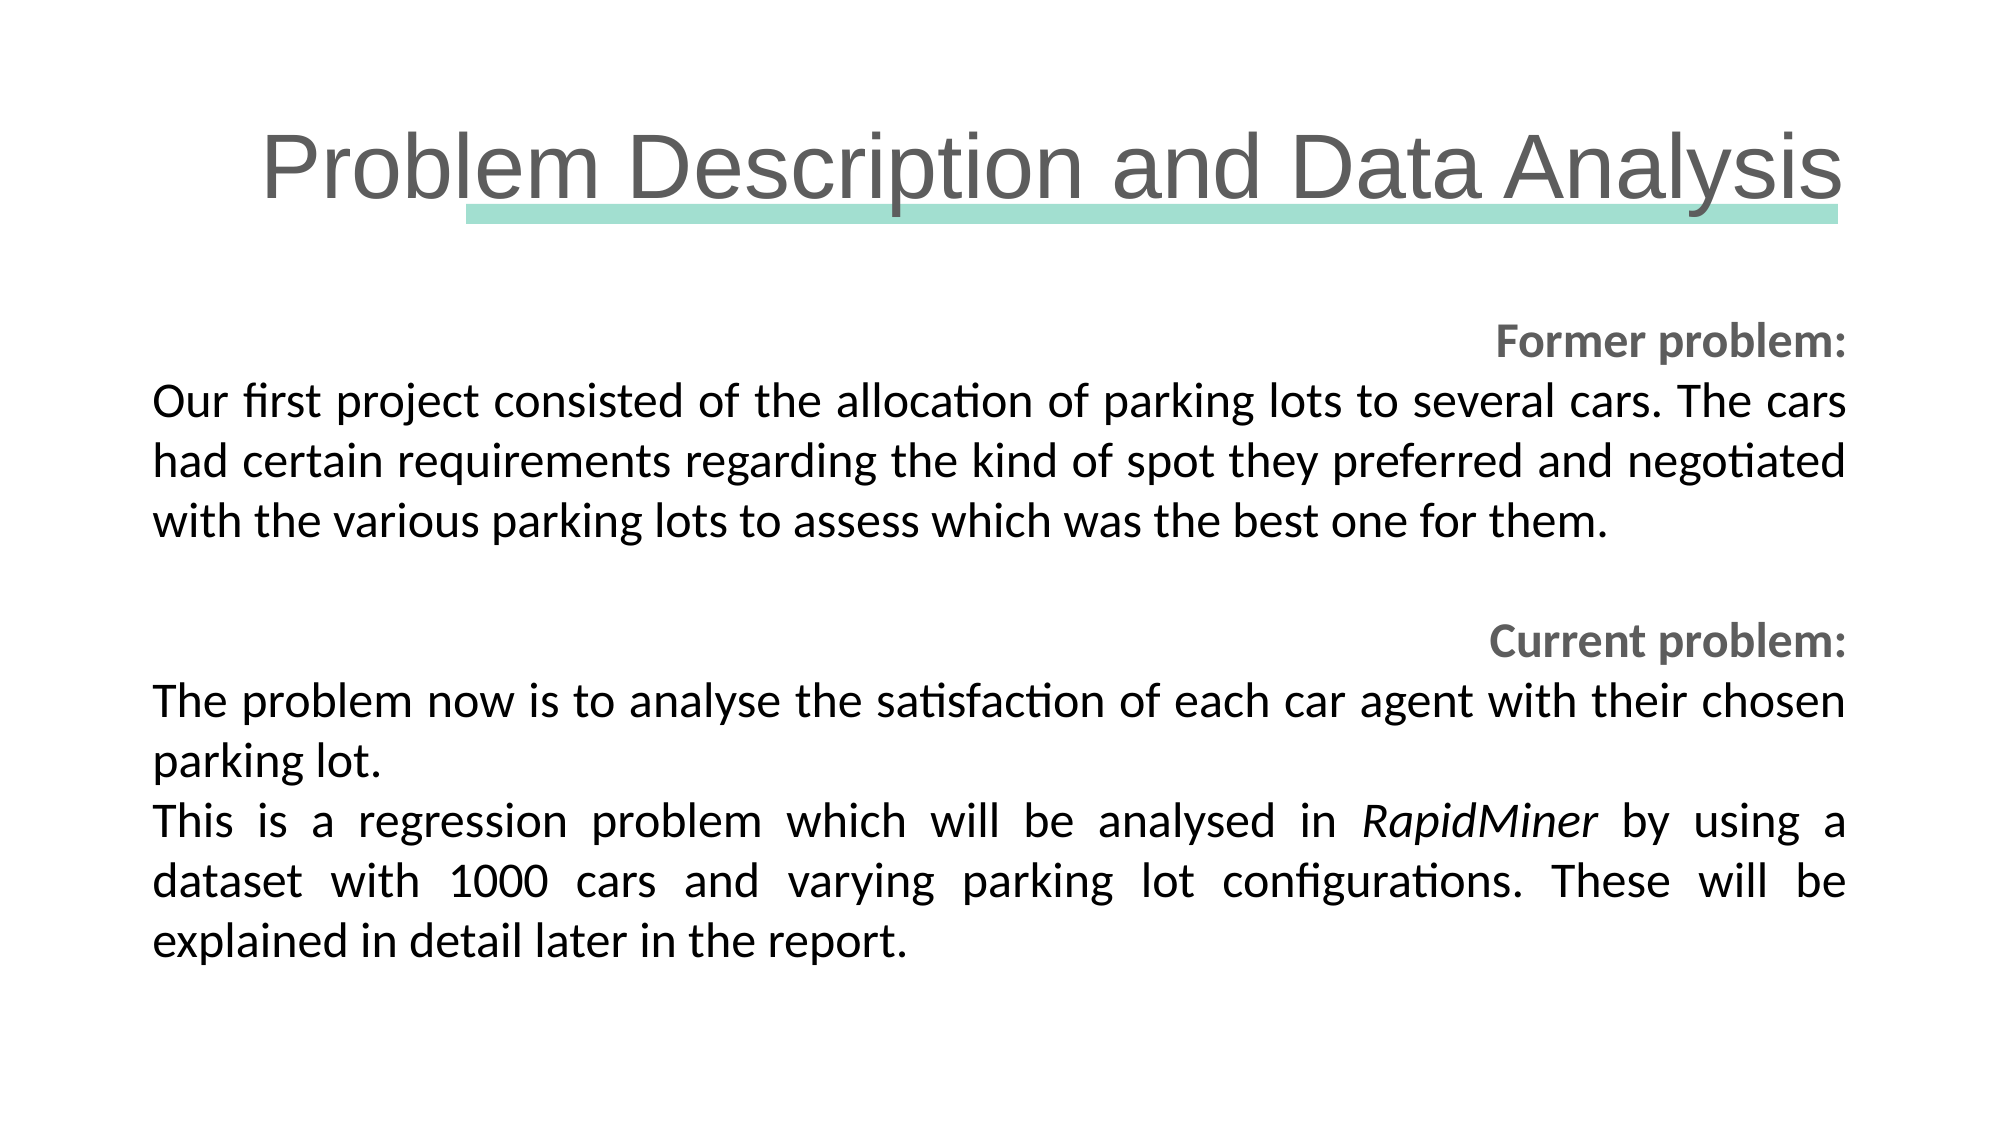

# Problem Description and Data Analysis

Former problem:
Our first project consisted of the allocation of parking lots to several cars. The cars had certain requirements regarding the kind of spot they preferred and negotiated with the various parking lots to assess which was the best one for them.

Current problem:
The problem now is to analyse the satisfaction of each car agent with their chosen parking lot.
This is a regression problem which will be analysed in RapidMiner by using a dataset with 1000 cars and varying parking lot configurations. These will be explained in detail later in the report.